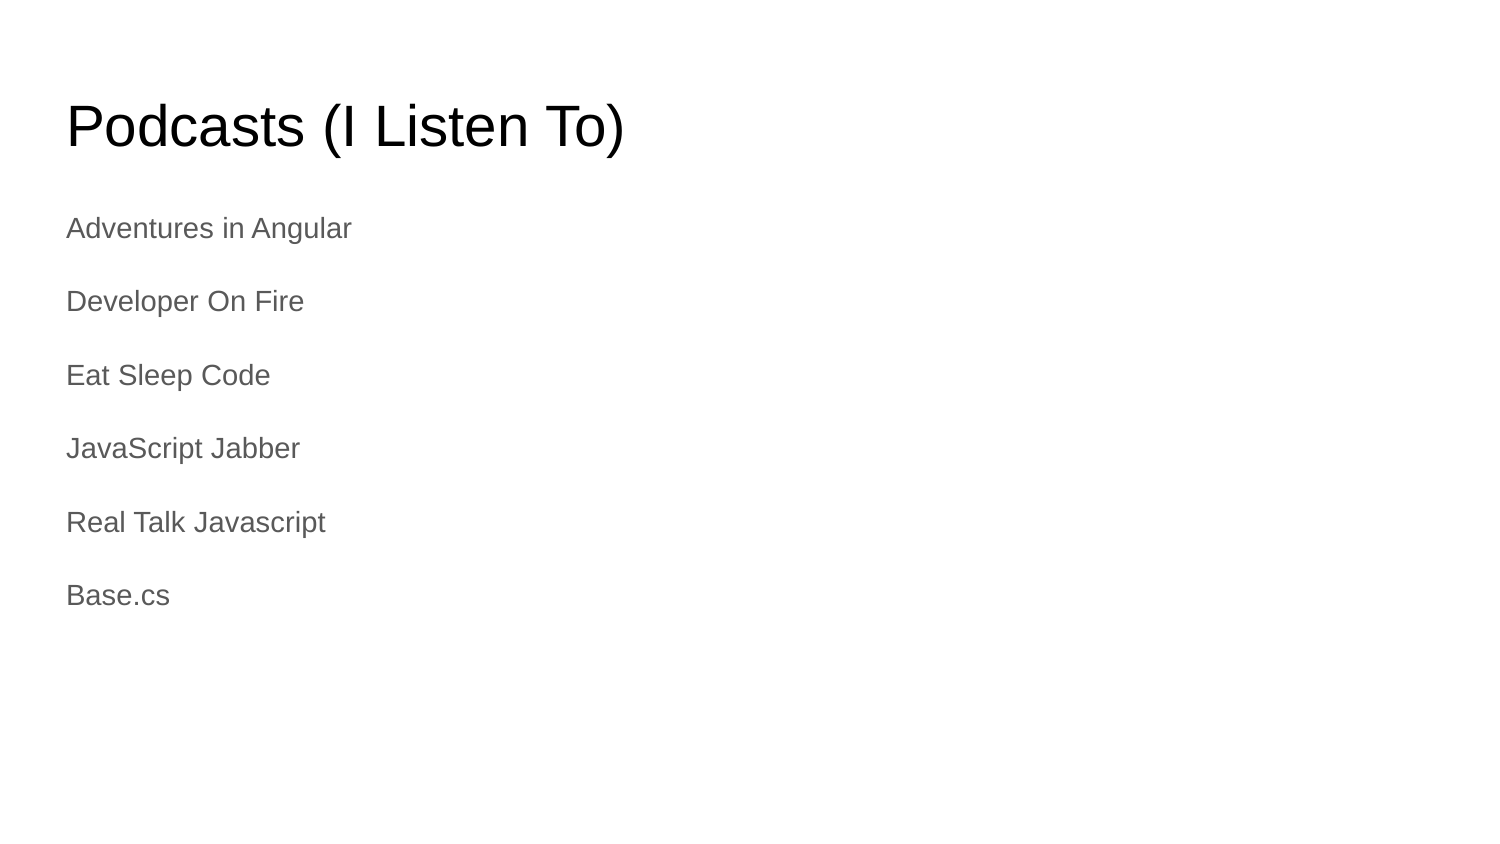

# Podcasts (I Listen To)

Adventures in Angular
Developer On Fire
Eat Sleep Code
JavaScript Jabber
Real Talk Javascript
Base.cs